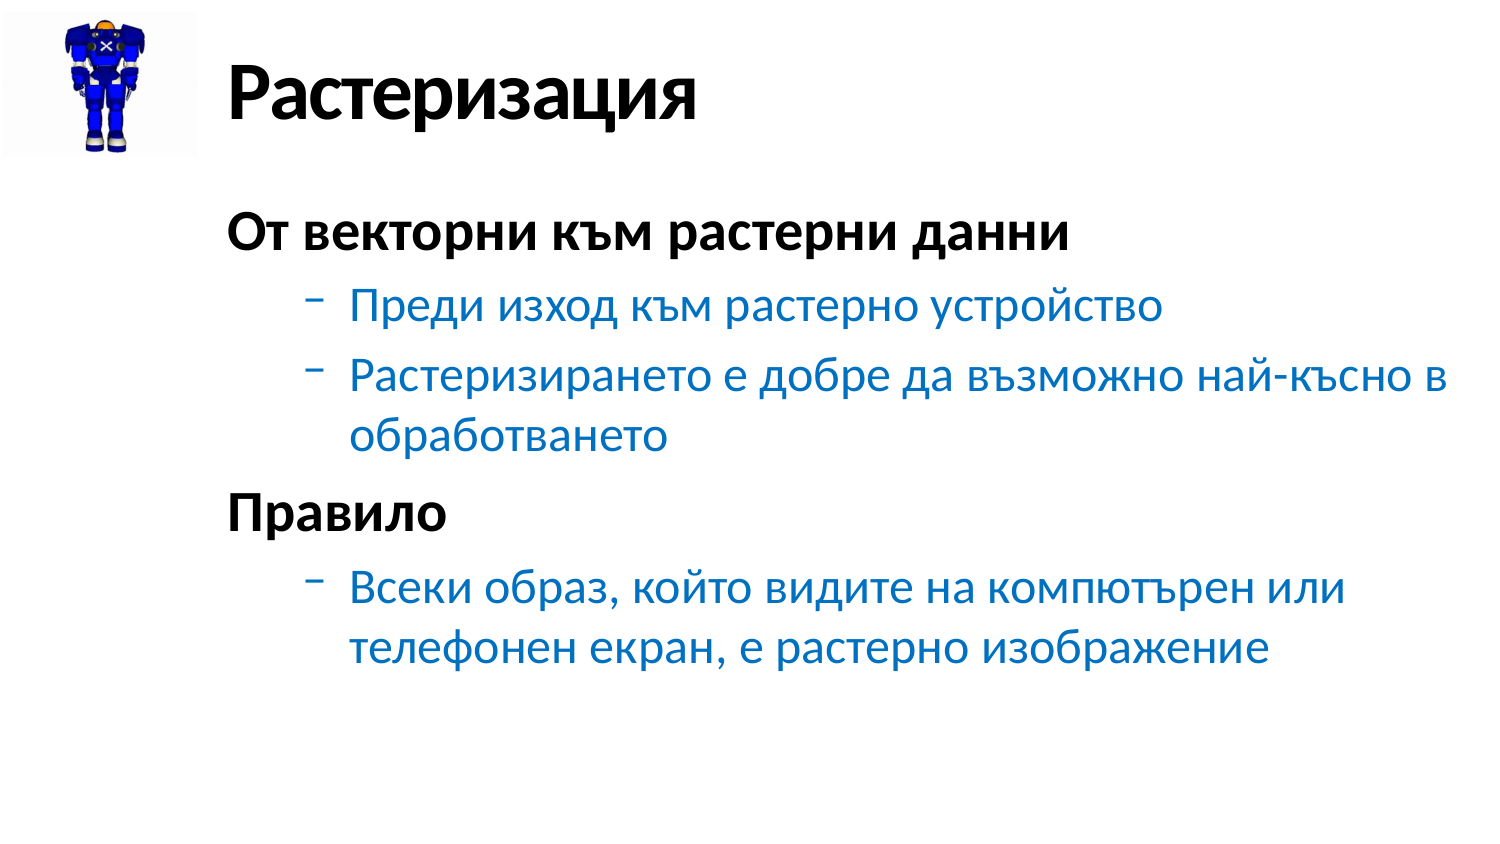

# Растеризация
От векторни към растерни данни
Преди изход към растерно устройство
Растеризирането е добре да възможно най-късно в обработването
Правило
Всеки образ, който видите на компютърен или телефонен екран, е растерно изображение